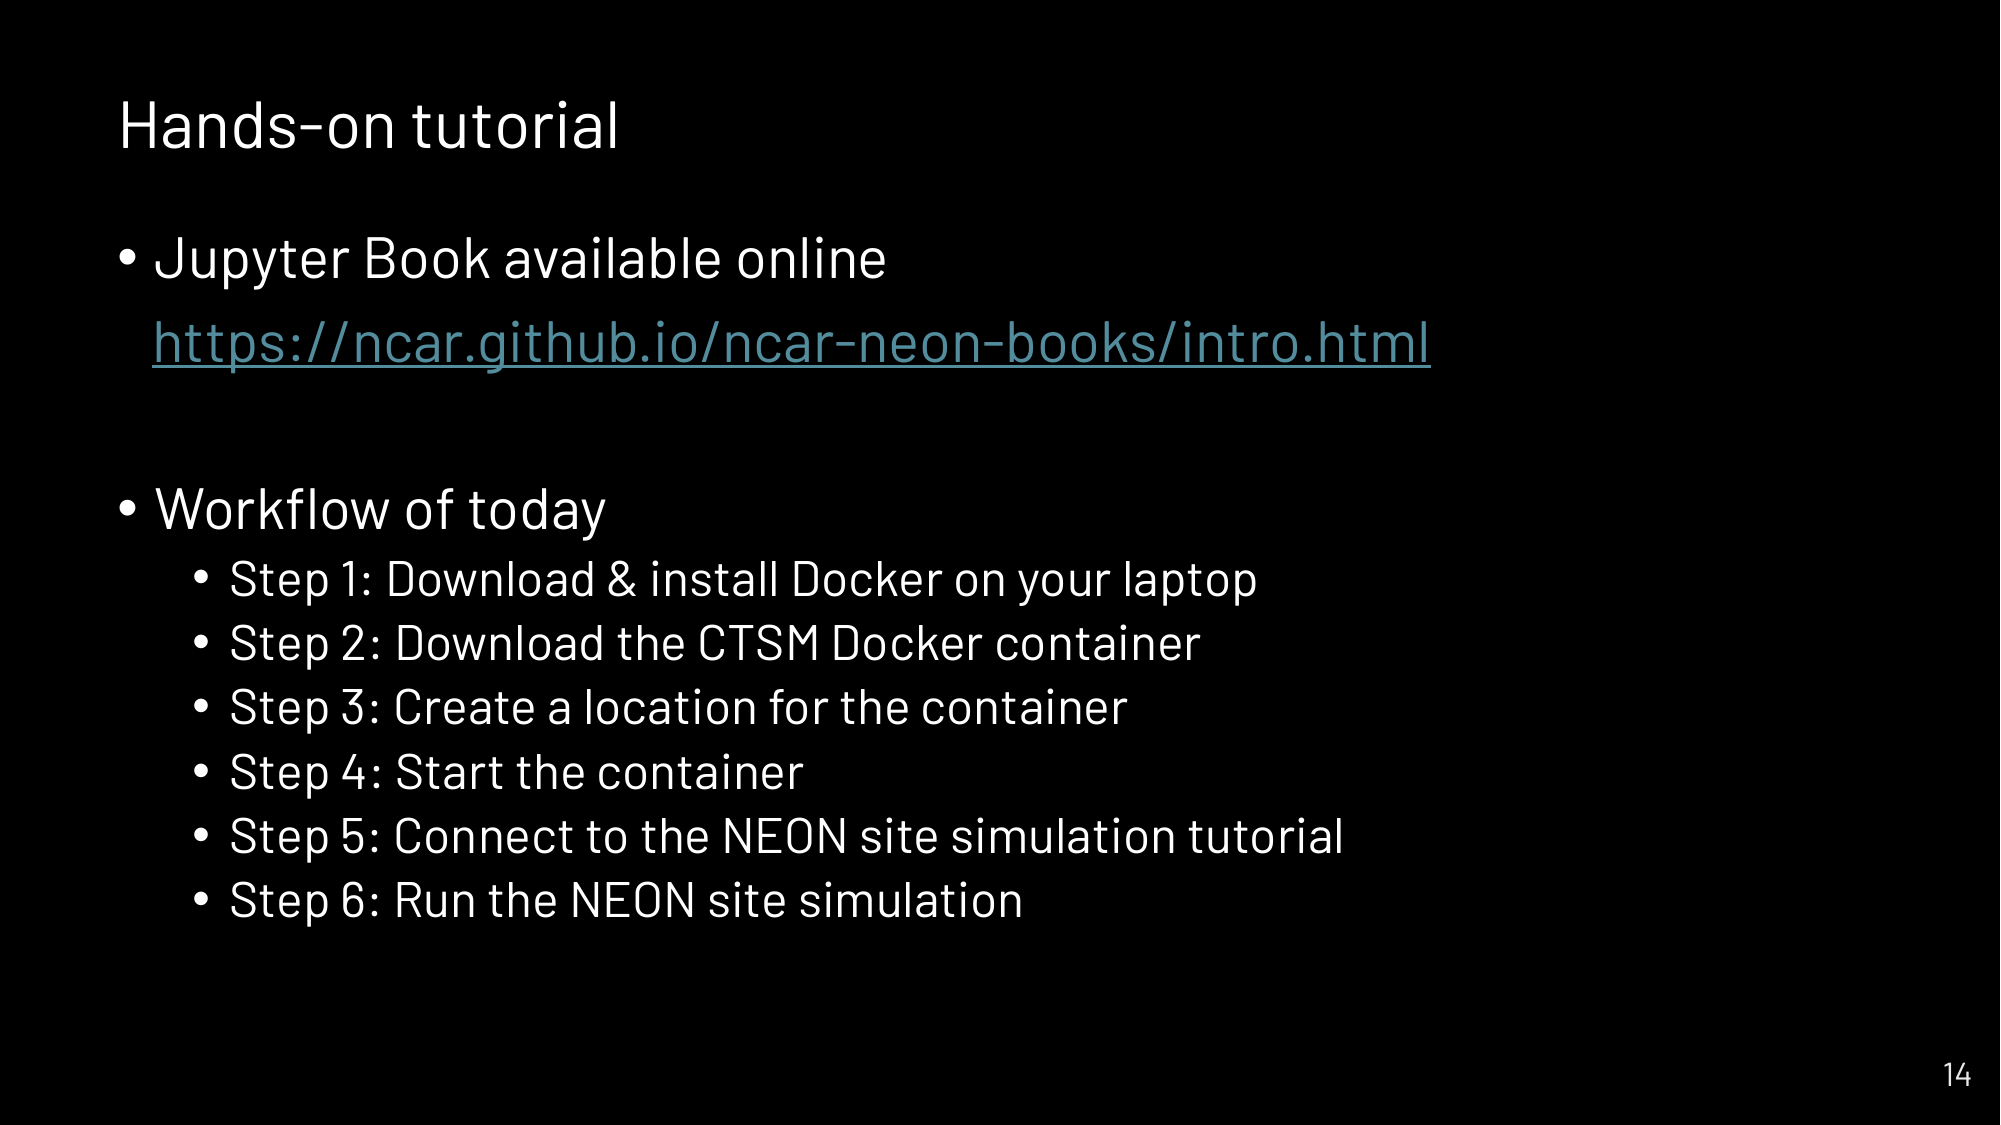

# Hands-on tutorial
Jupyter Book available online
   https://ncar.github.io/ncar-neon-books/intro.html

Workflow of today
Step 1: Download & install Docker on your laptop
Step 2: Download the CTSM Docker container
Step 3: Create a location for the container
Step 4: Start the container
Step 5: Connect to the NEON site simulation tutorial
Step 6: Run the NEON site simulation

14